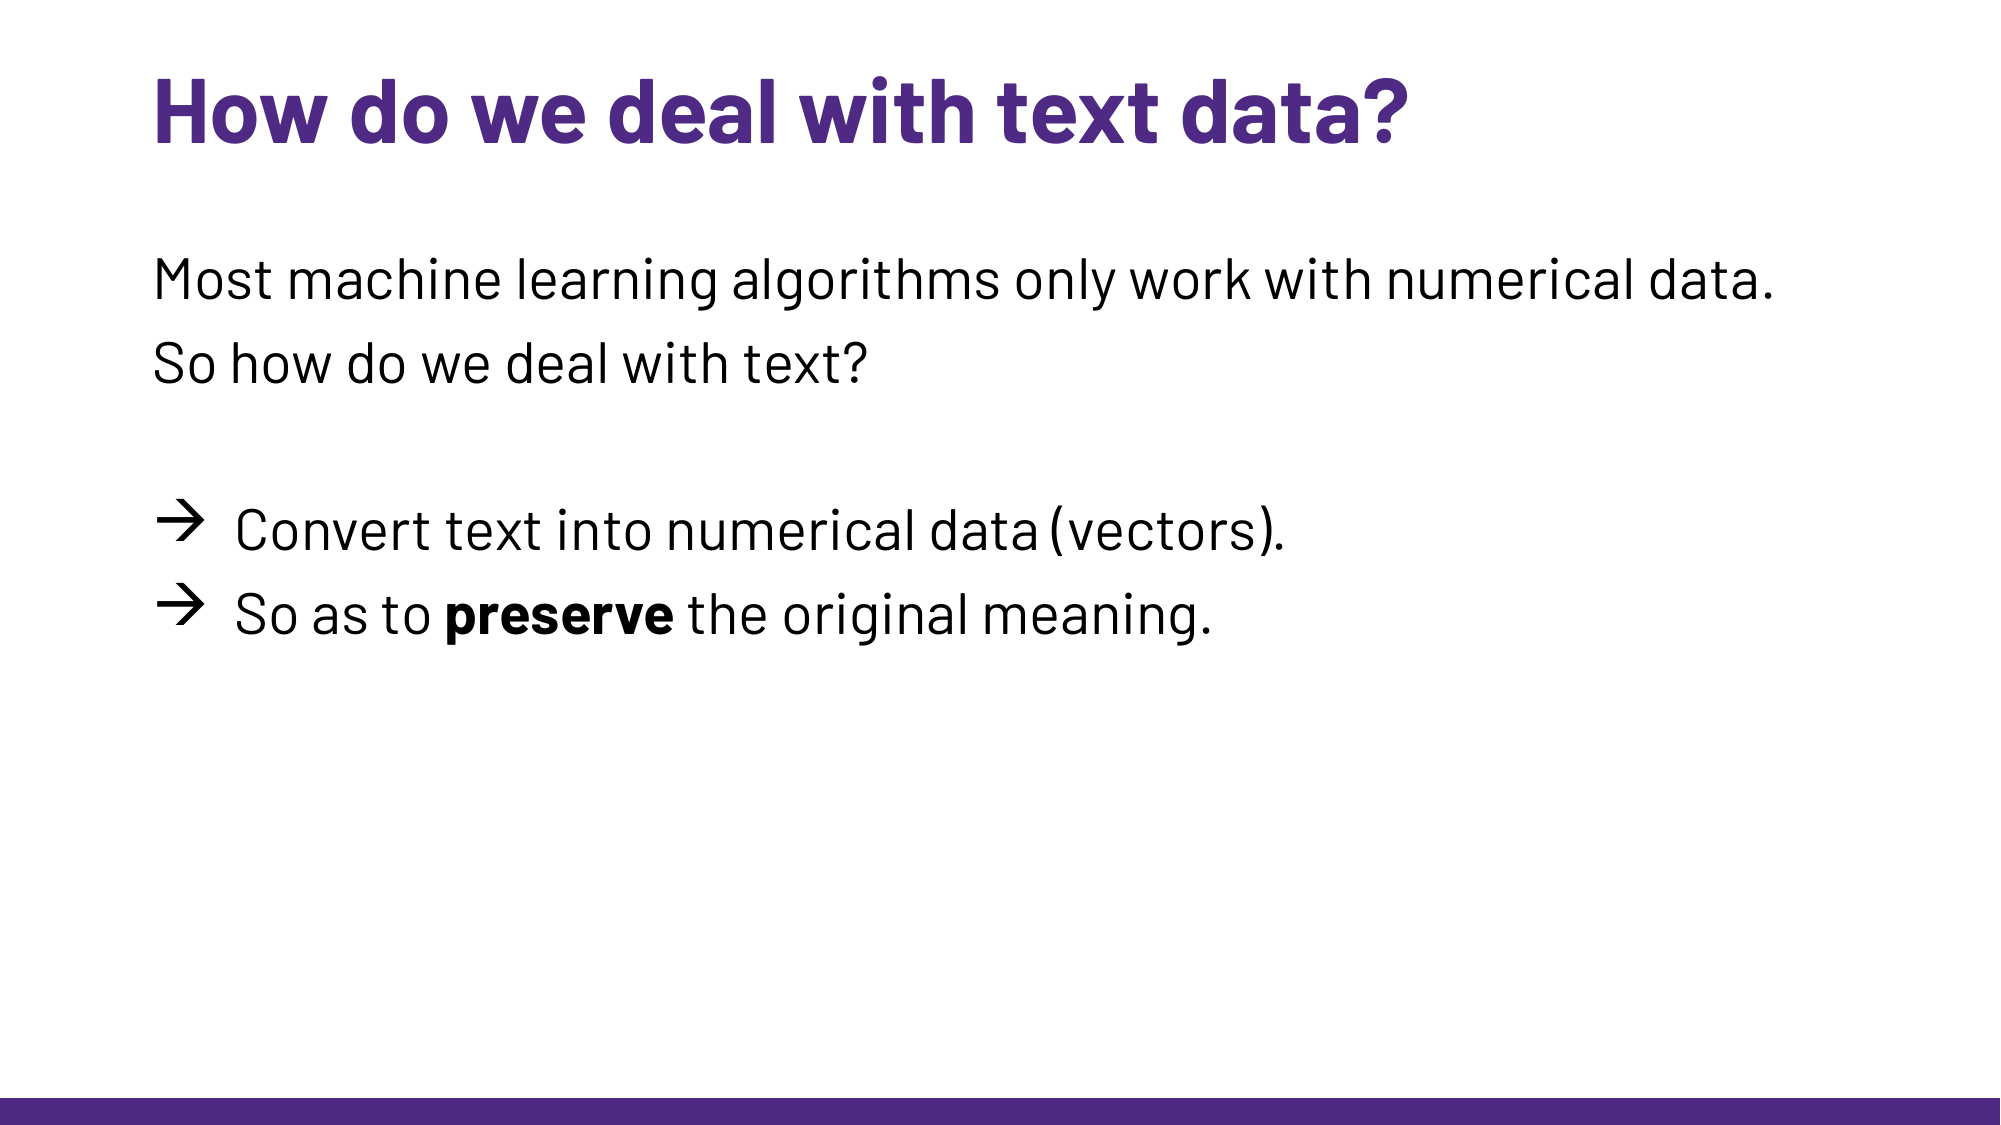

# How do we deal with text data?
Most machine learning algorithms only work with numerical data.
So how do we deal with text?

  Convert text into numerical data (vectors).
  So as to preserve the original meaning.